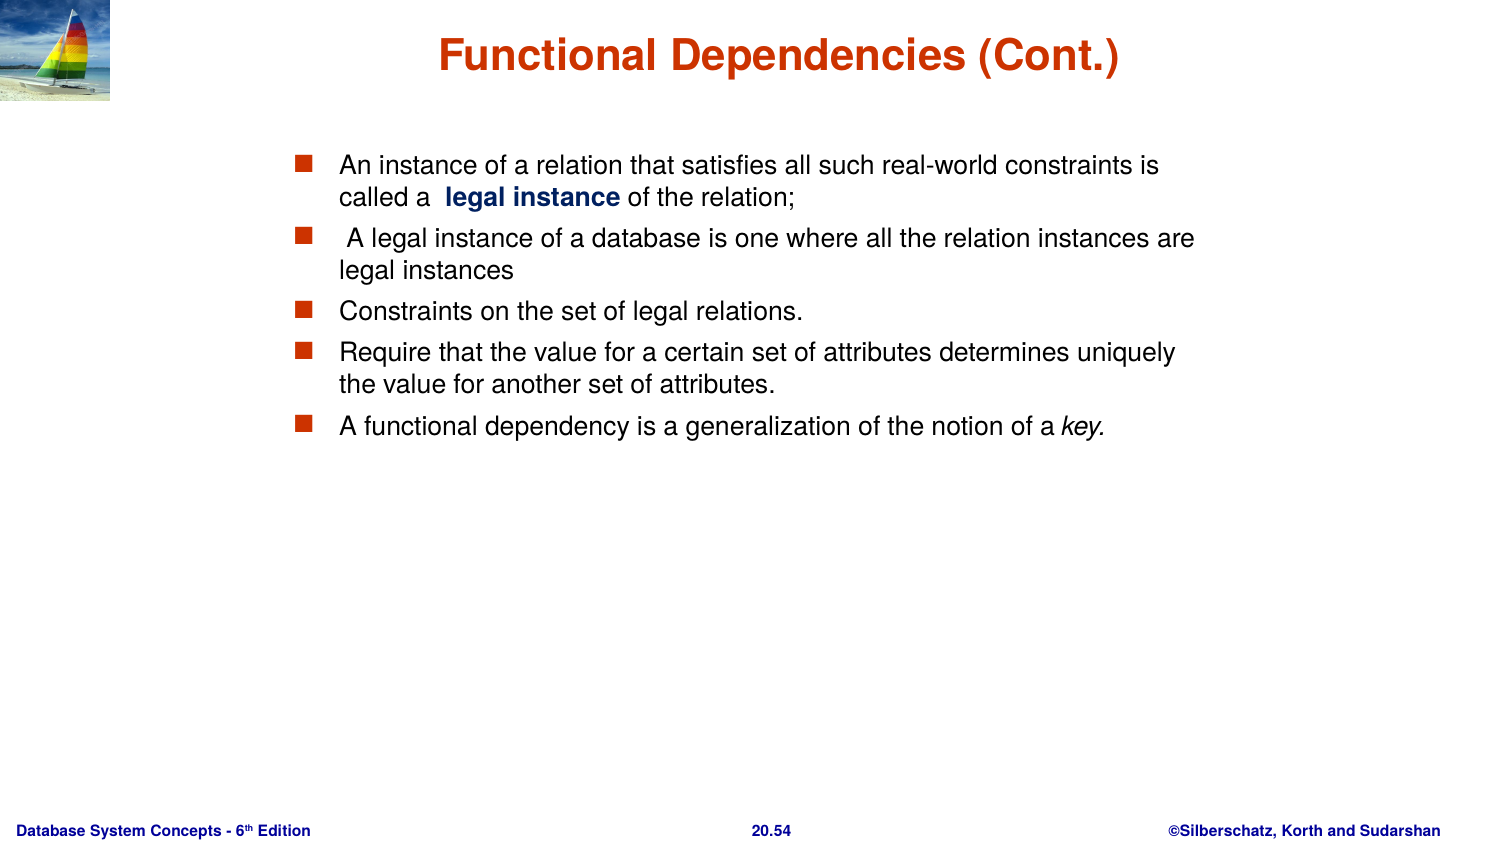

# Functional Dependencies (Cont.)
An instance of a relation that satisfies all such real-world constraints is called a  legal instance of the relation;
 A legal instance of a database is one where all the relation instances are legal instances
Constraints on the set of legal relations.
Require that the value for a certain set of attributes determines uniquely the value for another set of attributes.
A functional dependency is a generalization of the notion of a key.